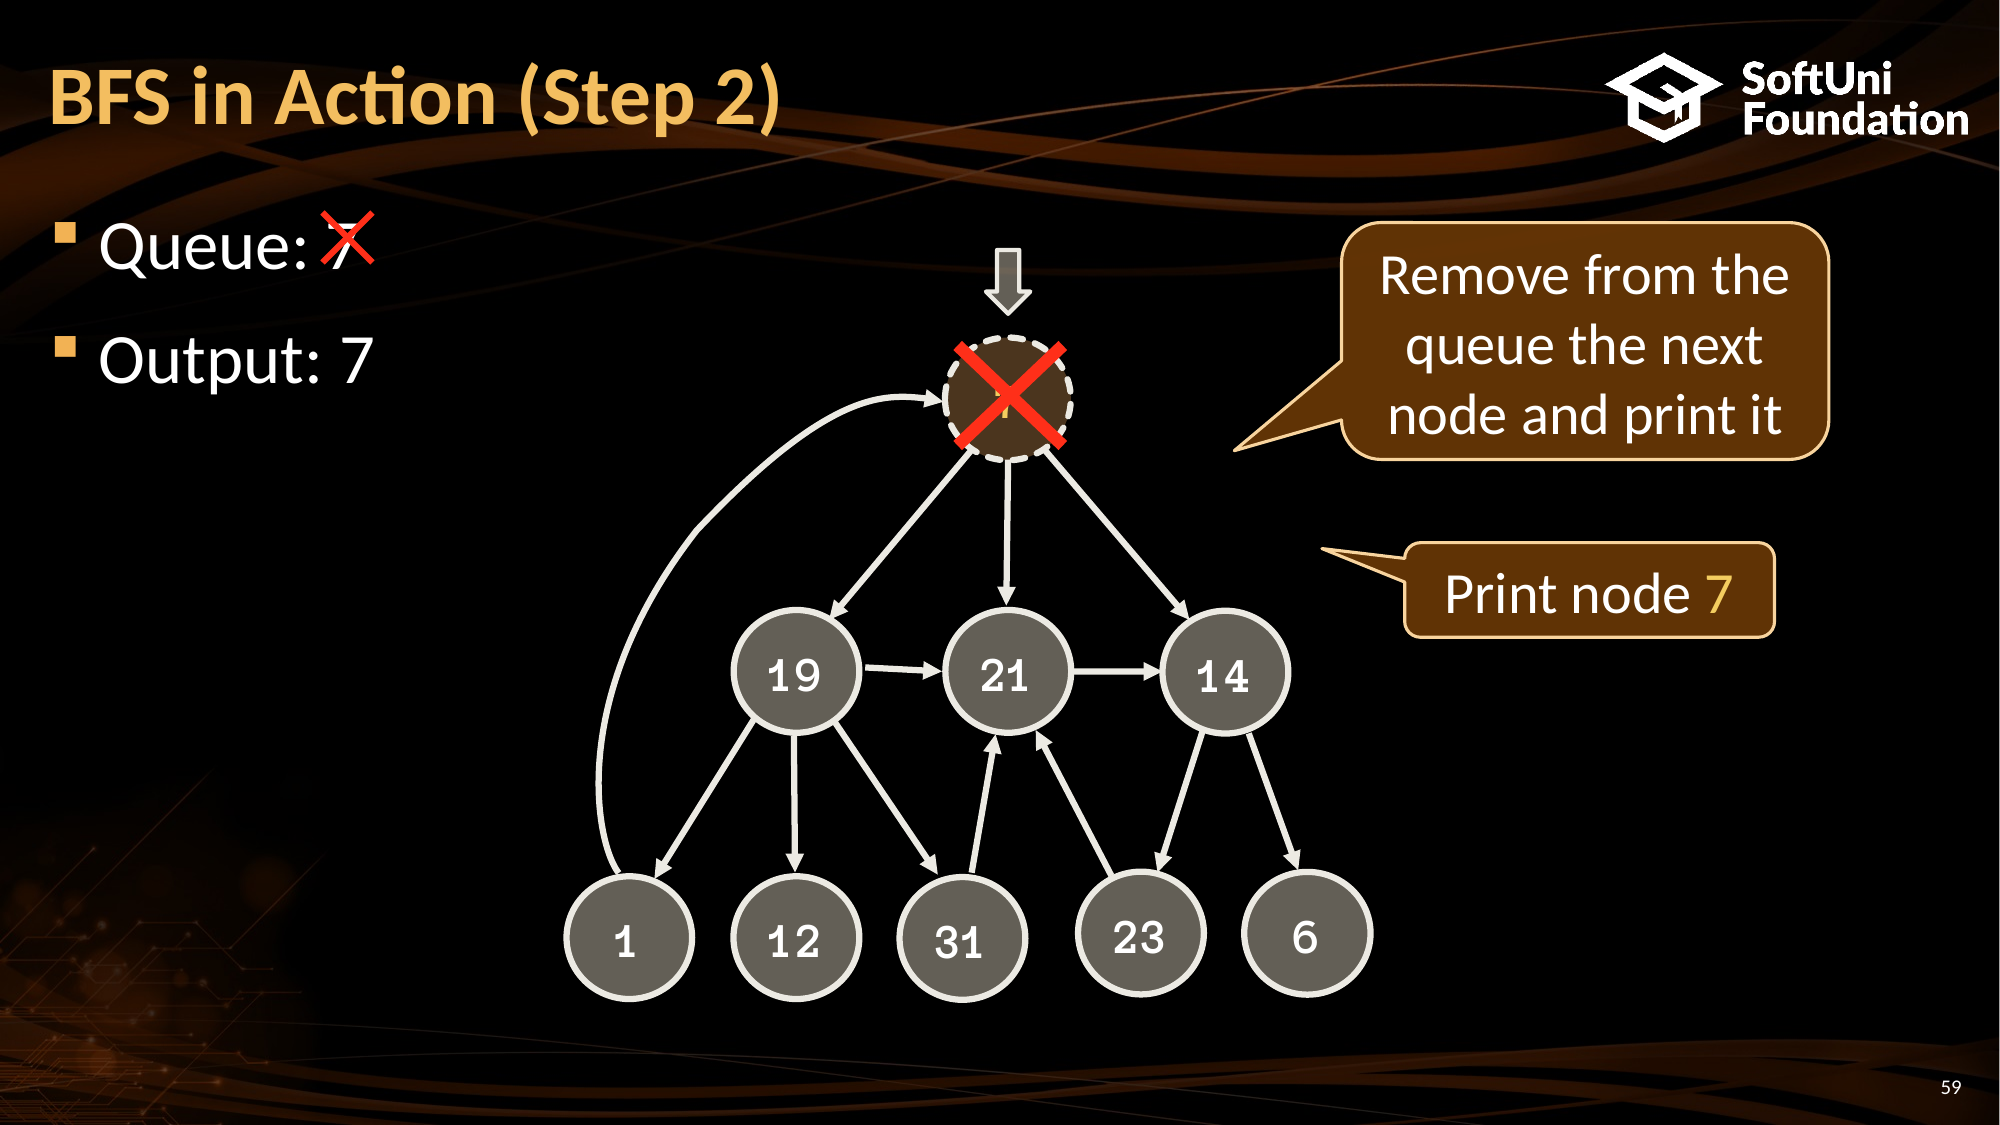

BFS in Action (Step 2)
Queue: 7
Output: 7

Remove from the queue the next node and print it

7

19
21
14

23
6
1
12
31
Print node 7
59